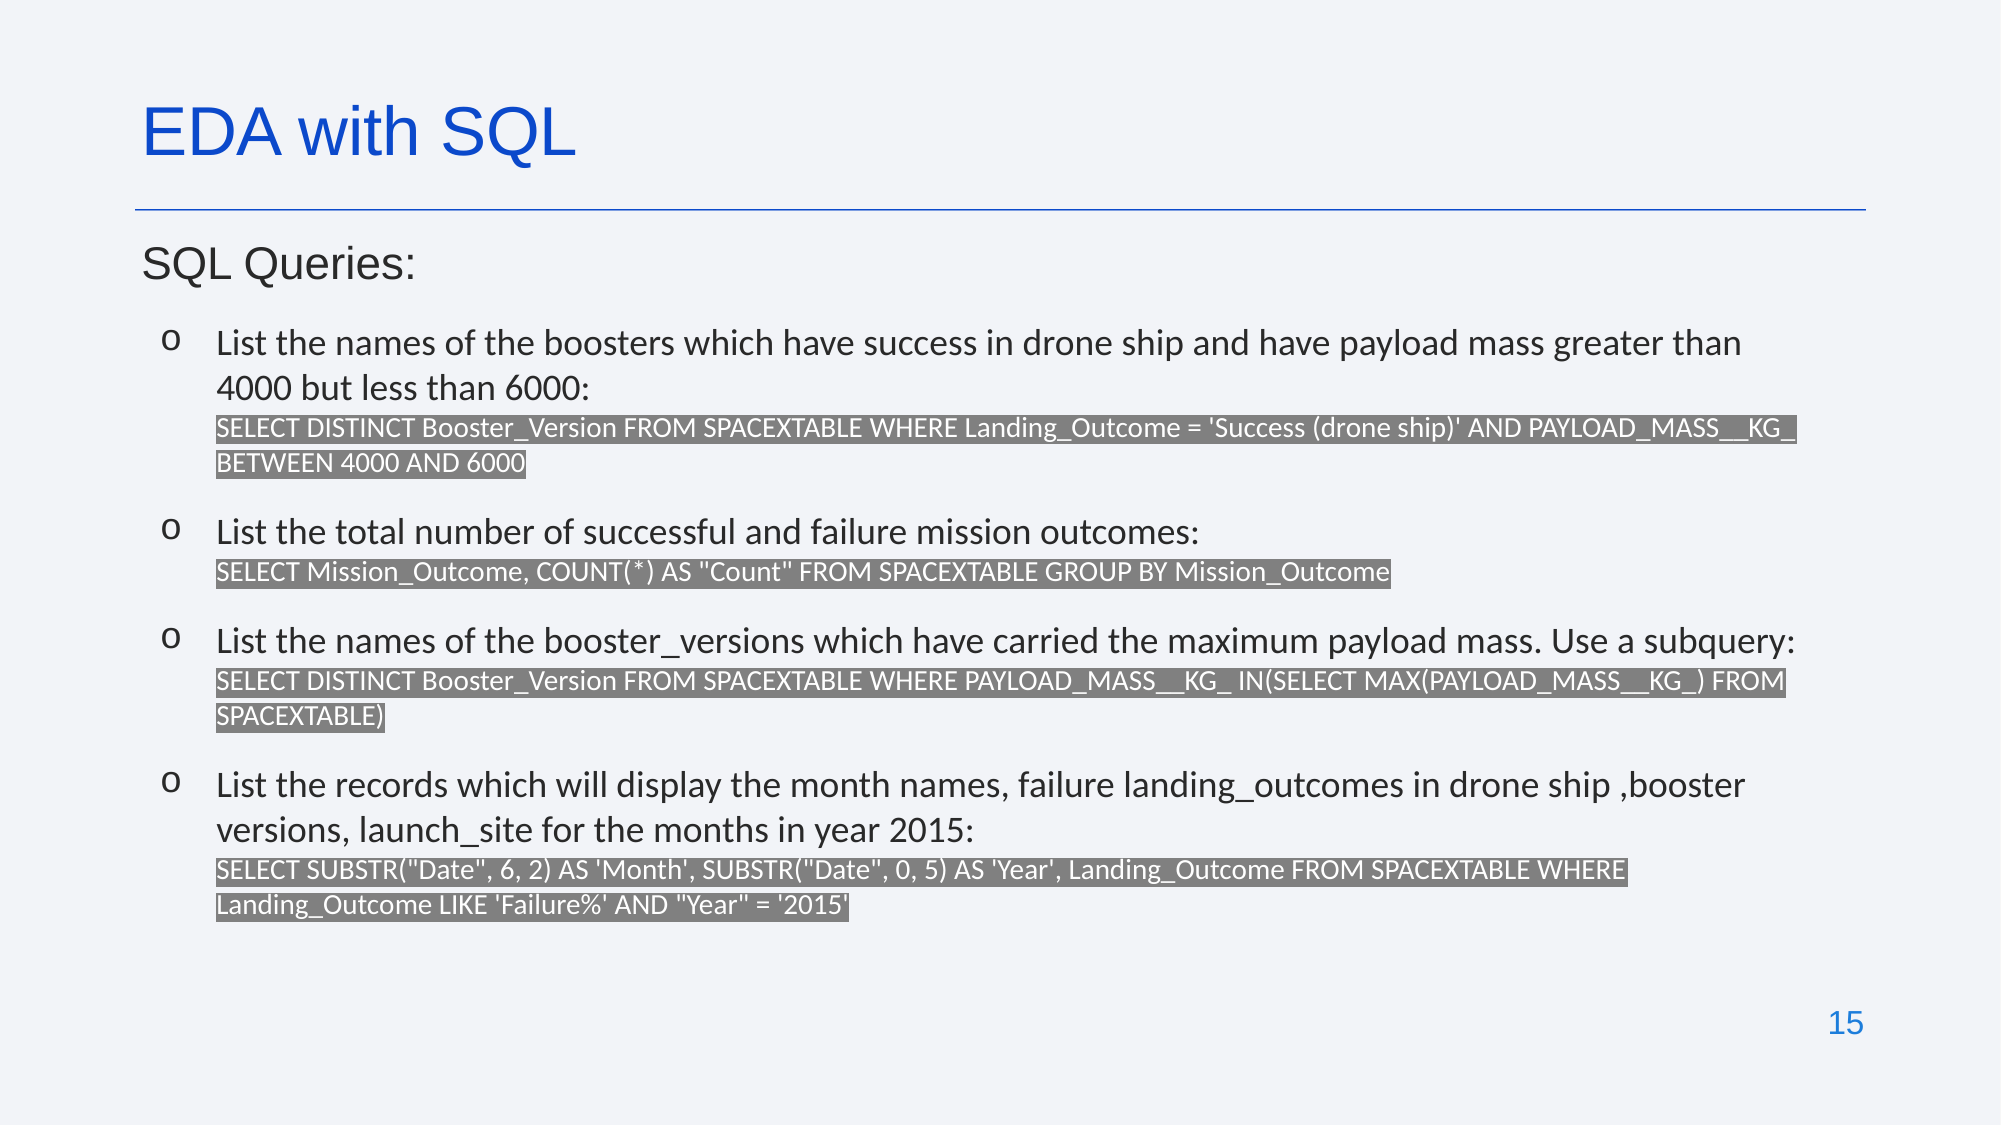

EDA with SQL
SQL Queries:
List the names of the boosters which have success in drone ship and have payload mass greater than 4000 but less than 6000:
SELECT DISTINCT Booster_Version FROM SPACEXTABLE WHERE Landing_Outcome = 'Success (drone ship)' AND PAYLOAD_MASS__KG_ BETWEEN 4000 AND 6000
List the total number of successful and failure mission outcomes:
SELECT Mission_Outcome, COUNT(*) AS "Count" FROM SPACEXTABLE GROUP BY Mission_Outcome
List the names of the booster_versions which have carried the maximum payload mass. Use a subquery:
SELECT DISTINCT Booster_Version FROM SPACEXTABLE WHERE PAYLOAD_MASS__KG_ IN(SELECT MAX(PAYLOAD_MASS__KG_) FROM SPACEXTABLE)
List the records which will display the month names, failure landing_outcomes in drone ship ,booster versions, launch_site for the months in year 2015:
SELECT SUBSTR("Date", 6, 2) AS 'Month', SUBSTR("Date", 0, 5) AS 'Year', Landing_Outcome FROM SPACEXTABLE WHERE Landing_Outcome LIKE 'Failure%' AND "Year" = '2015'

15